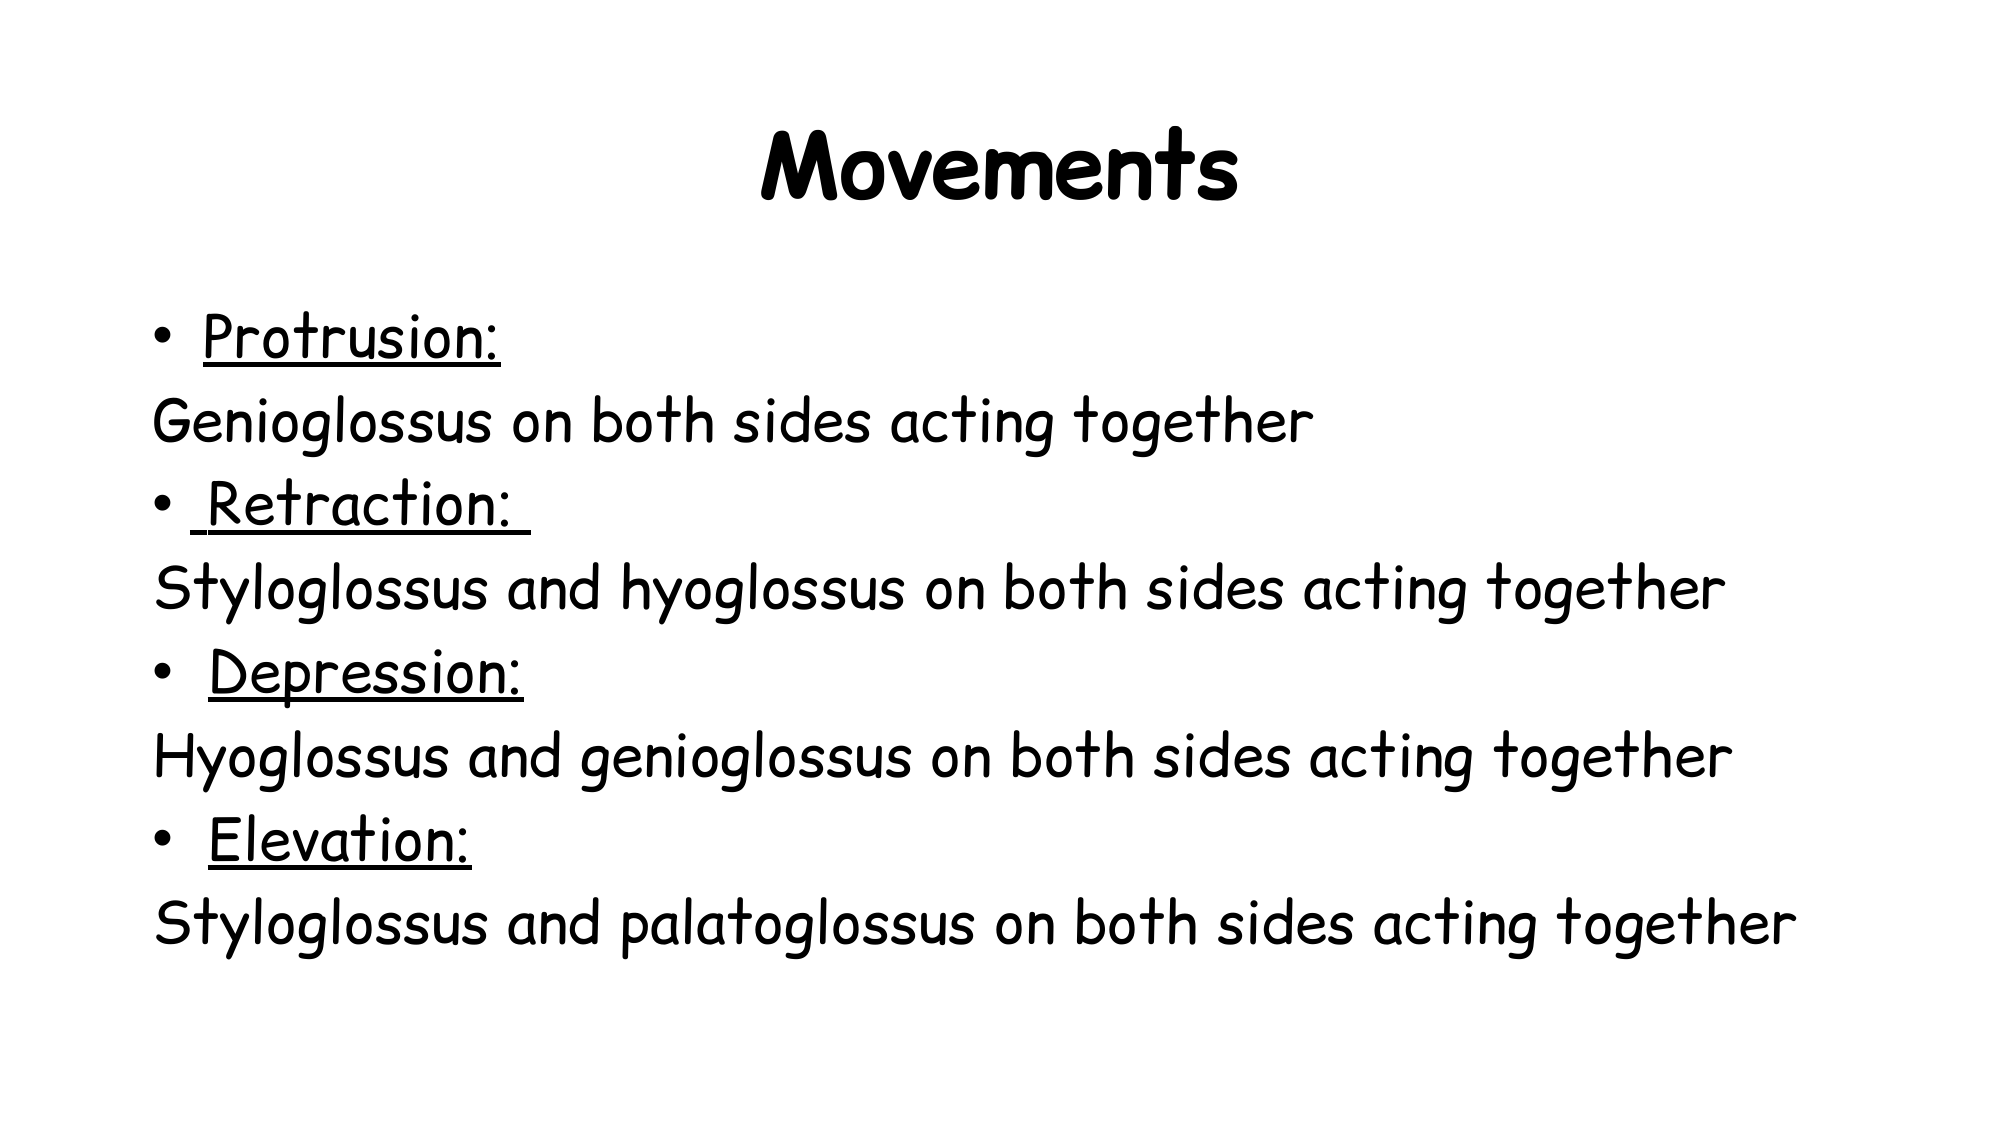

# Movements
 Protrusion:
Genioglossus on both sides acting together
 Retraction:
Styloglossus and hyoglossus on both sides acting together
 Depression:
Hyoglossus and genioglossus on both sides acting together
 Elevation:
Styloglossus and palatoglossus on both sides acting together